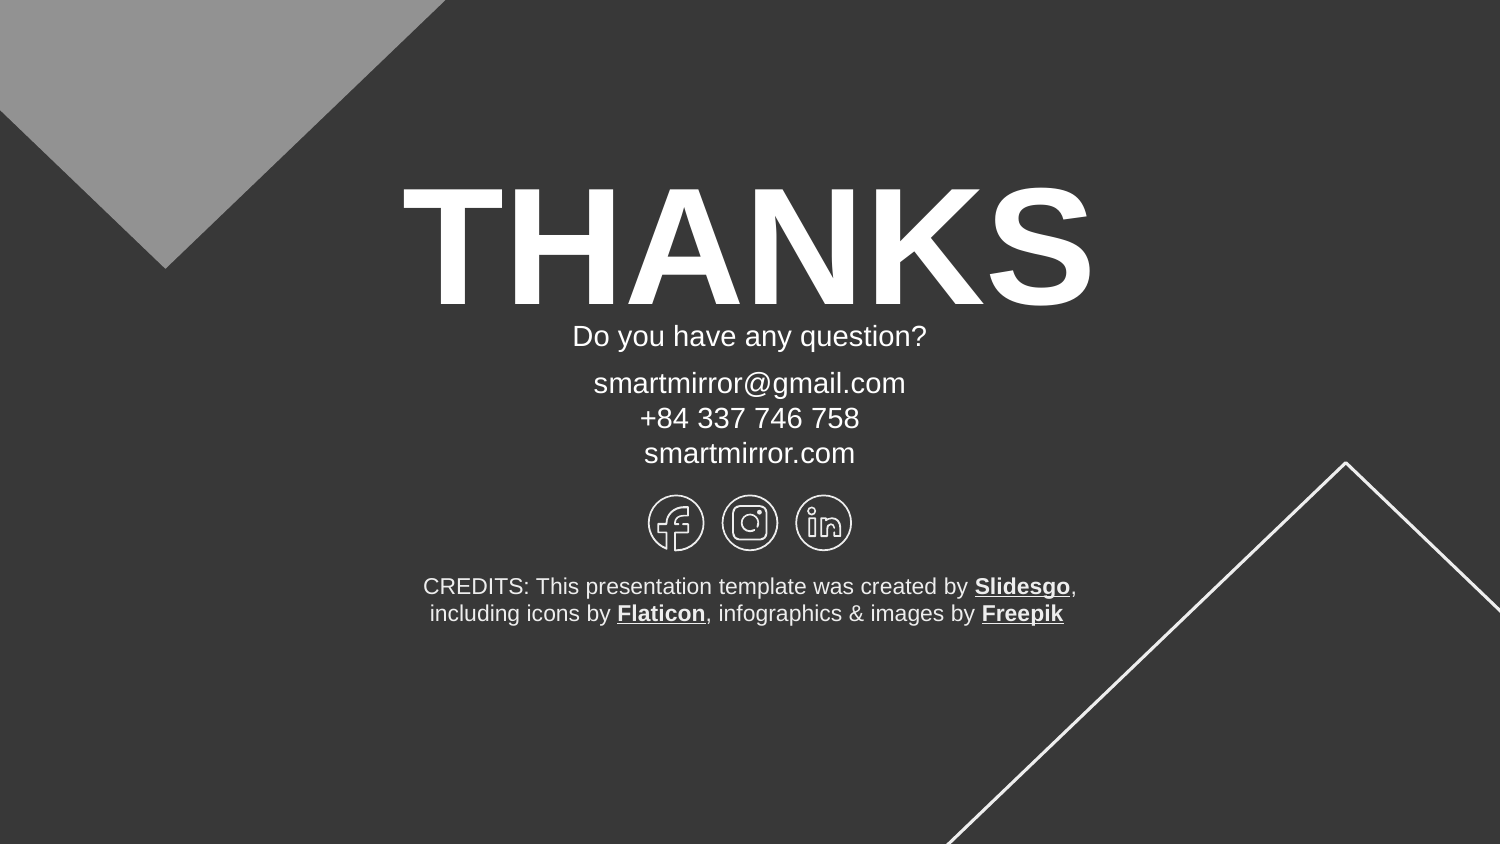

# THANKS
Do you have any question?

smartmirror@gmail.com
+84 337 746 758
smartmirror.com